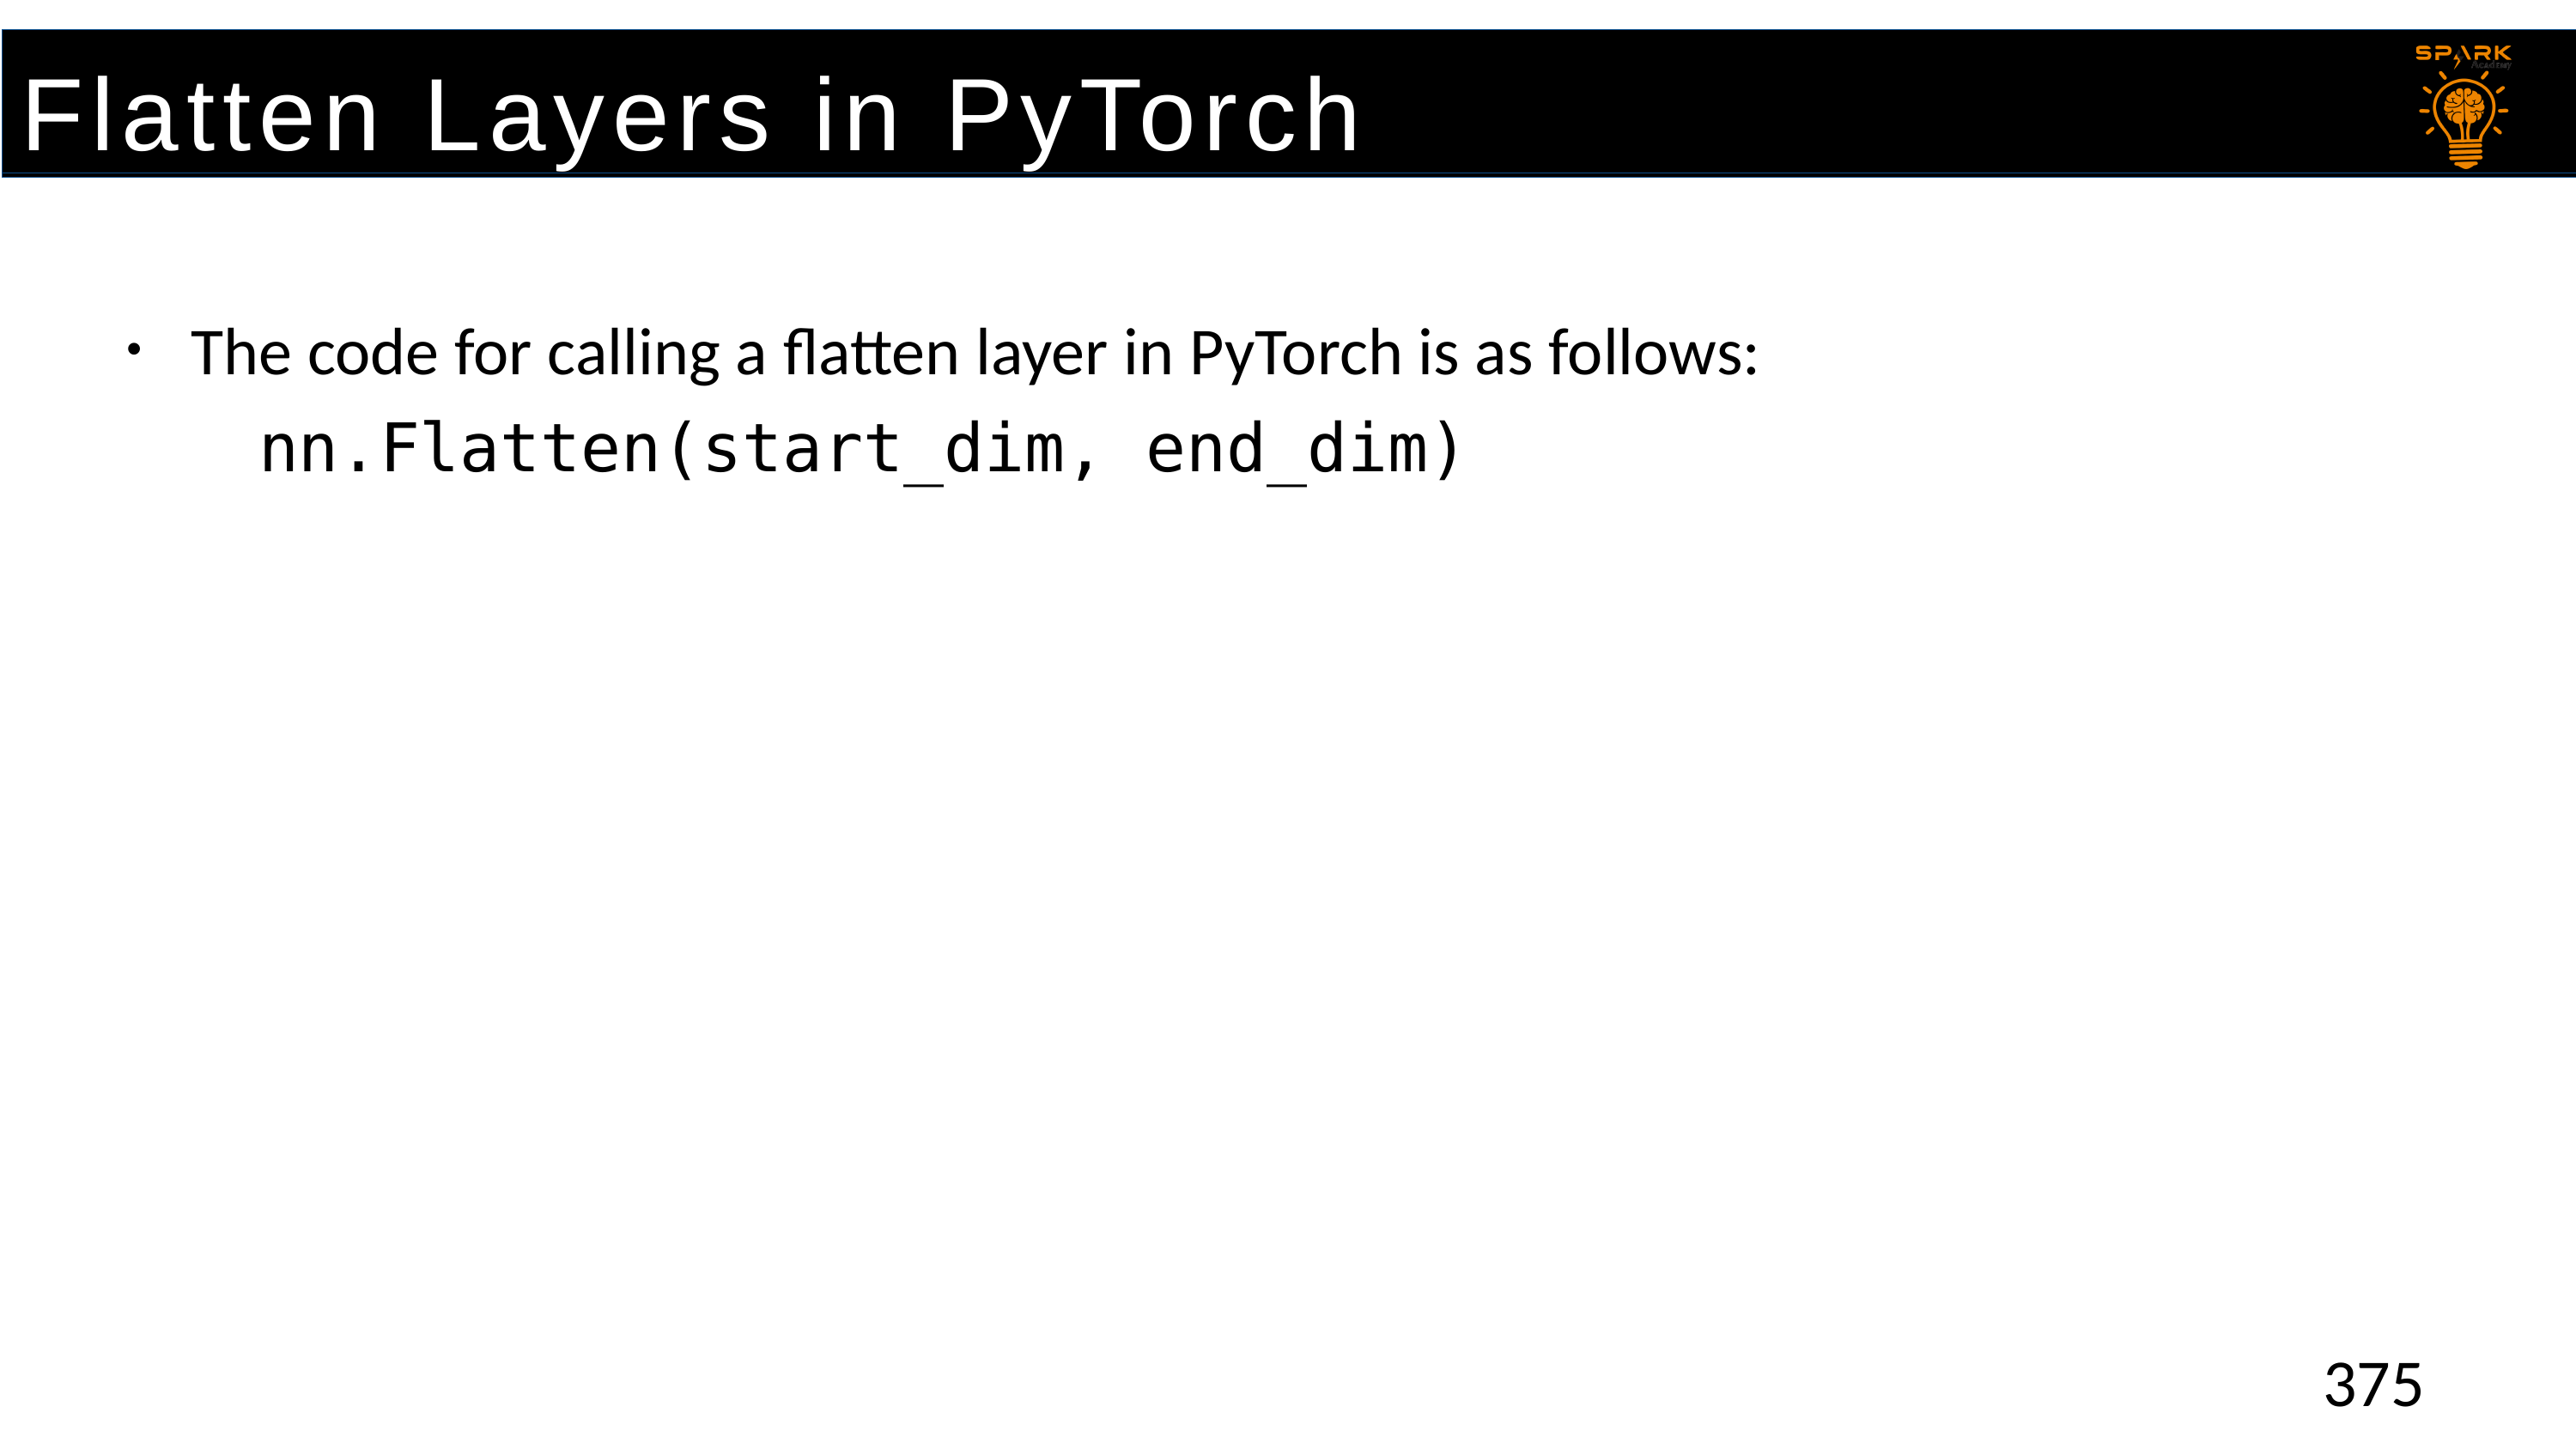

Flatten Layers in PyTorch

The code for calling a flatten layer in PyTorch is as follows:
	nn.Flatten(start_dim, end_dim)

375
375